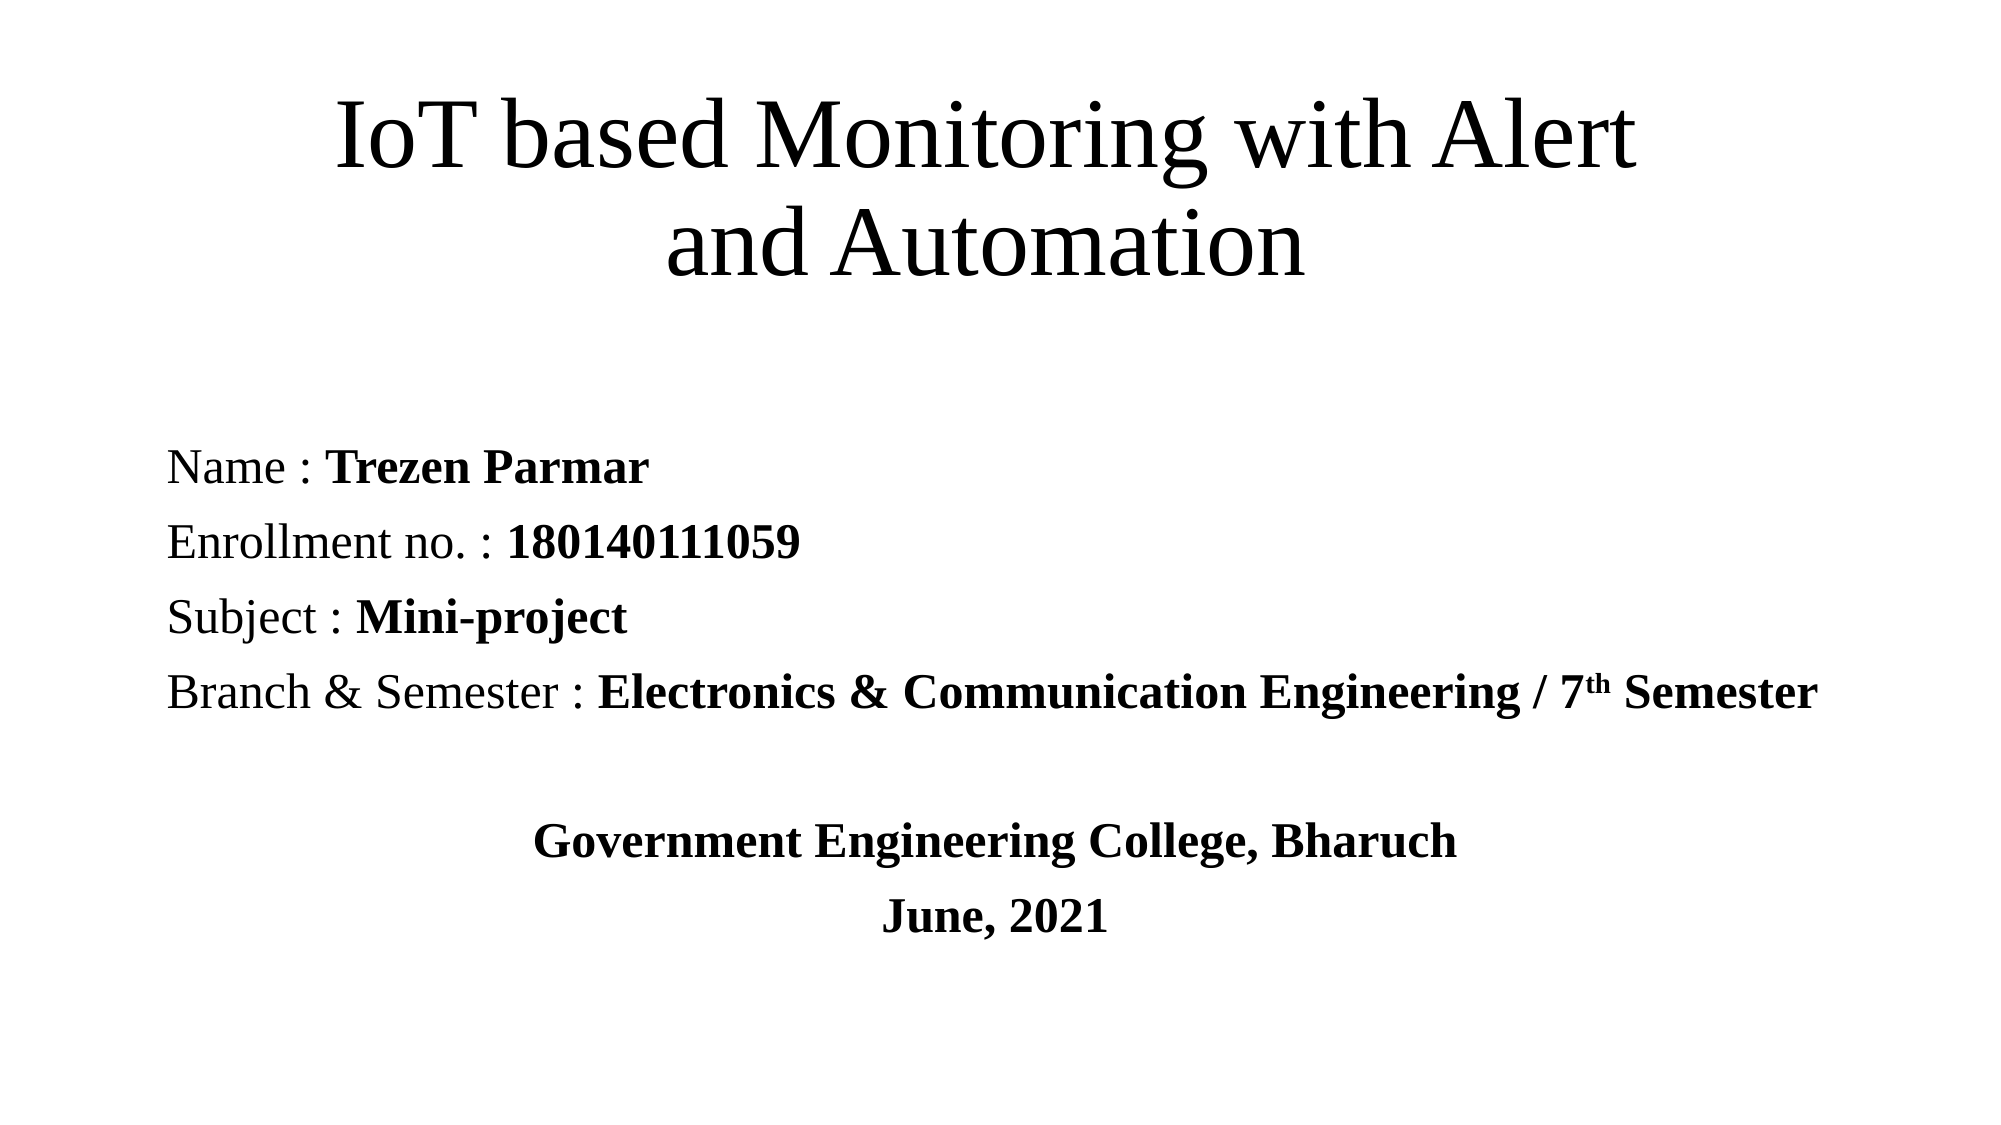

# IoT based Monitoring with Alert and Automation
Name : Trezen Parmar
Enrollment no. : 180140111059
Subject : Mini-project
Branch & Semester : Electronics & Communication Engineering / 7th Semester

Government Engineering College, Bharuch
June, 2021